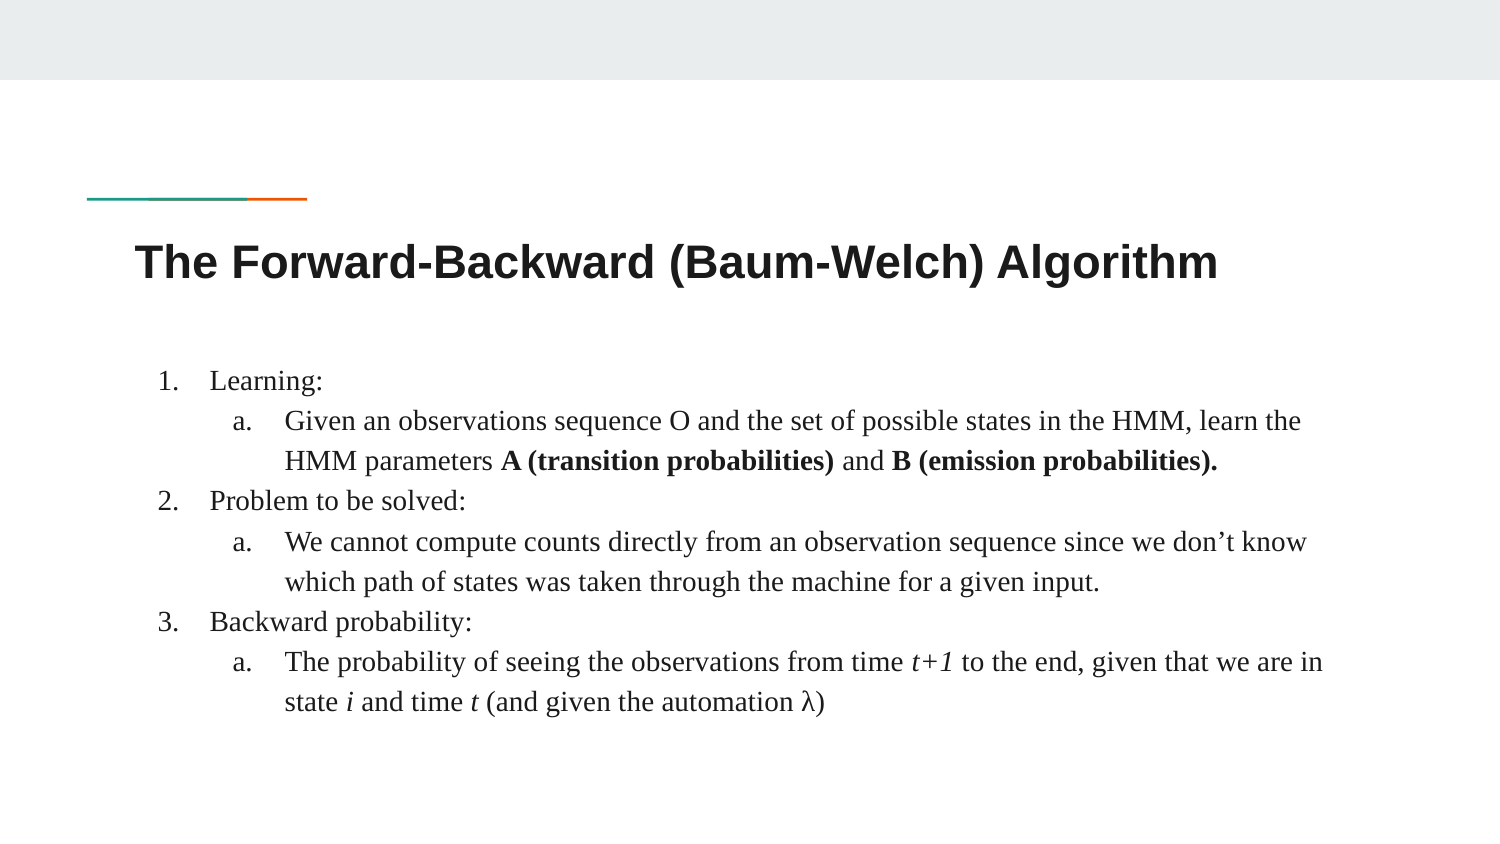

# The Forward-Backward (Baum-Welch) Algorithm
Learning:
Given an observations sequence O and the set of possible states in the HMM, learn the HMM parameters A (transition probabilities) and B (emission probabilities).
Problem to be solved:
We cannot compute counts directly from an observation sequence since we don’t know which path of states was taken through the machine for a given input.
Backward probability:
The probability of seeing the observations from time t+1 to the end, given that we are in state i and time t (and given the automation λ)